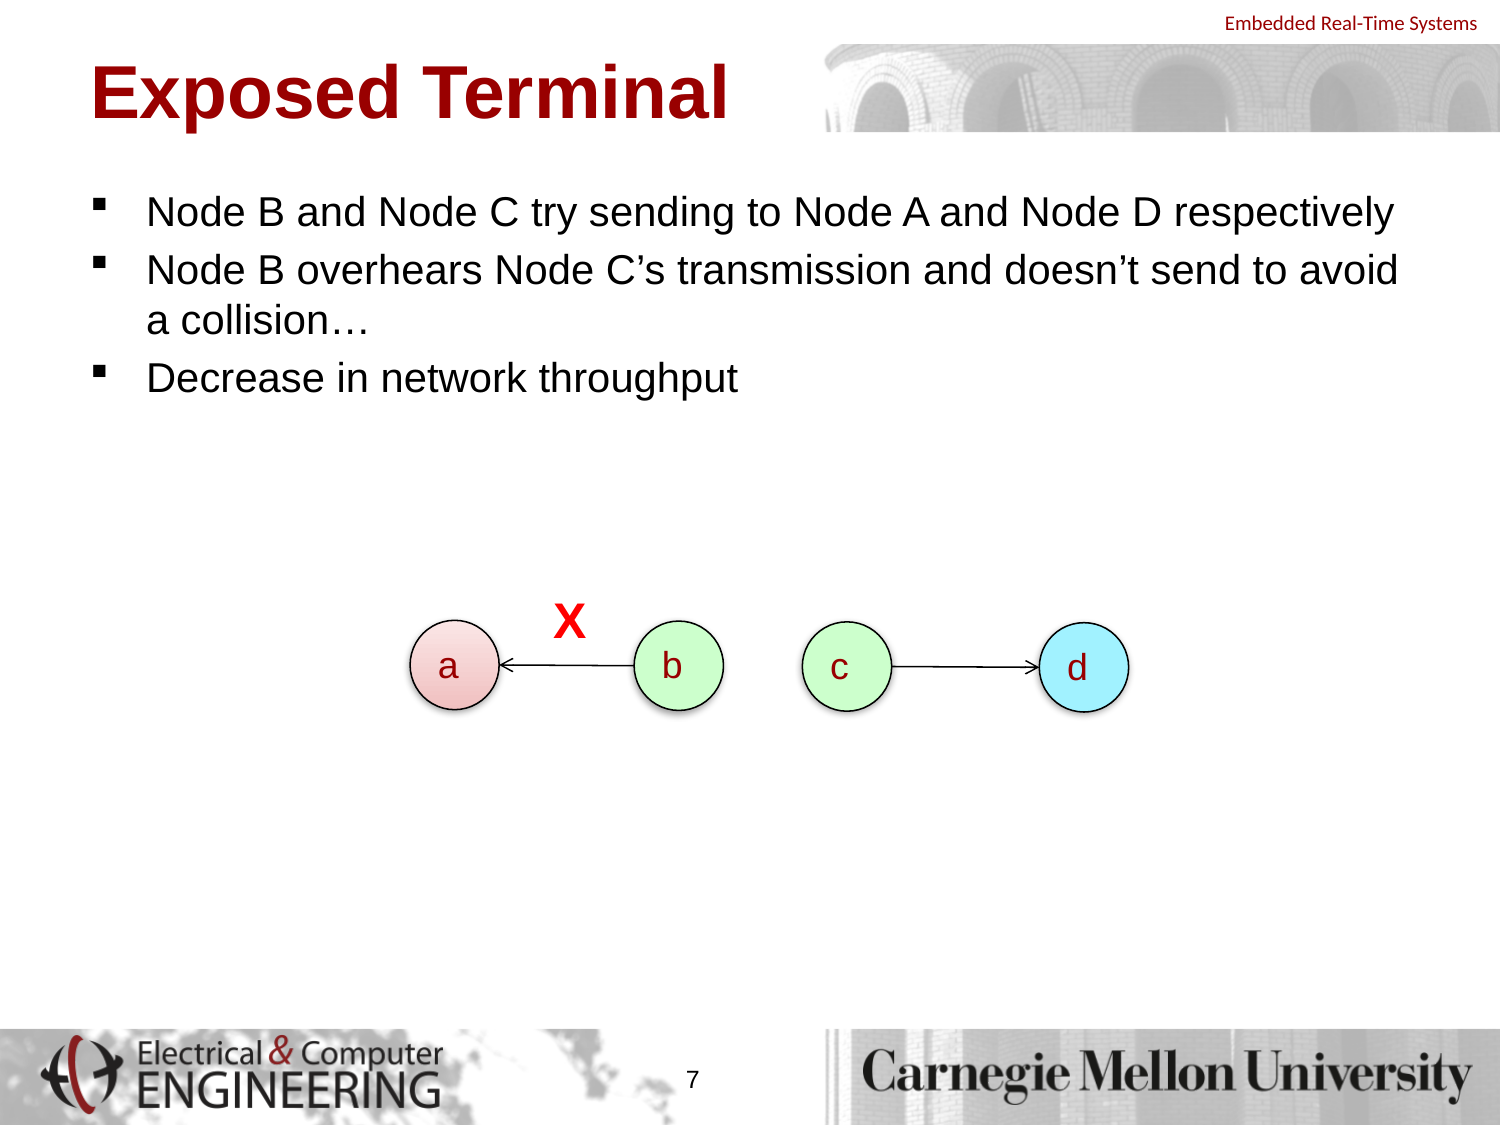

# Exposed Terminal
Node B and Node C try sending to Node A and Node D respectively
Node B overhears Node C’s transmission and doesn’t send to avoid a collision…
Decrease in network throughput
X
a
b
c
d
7